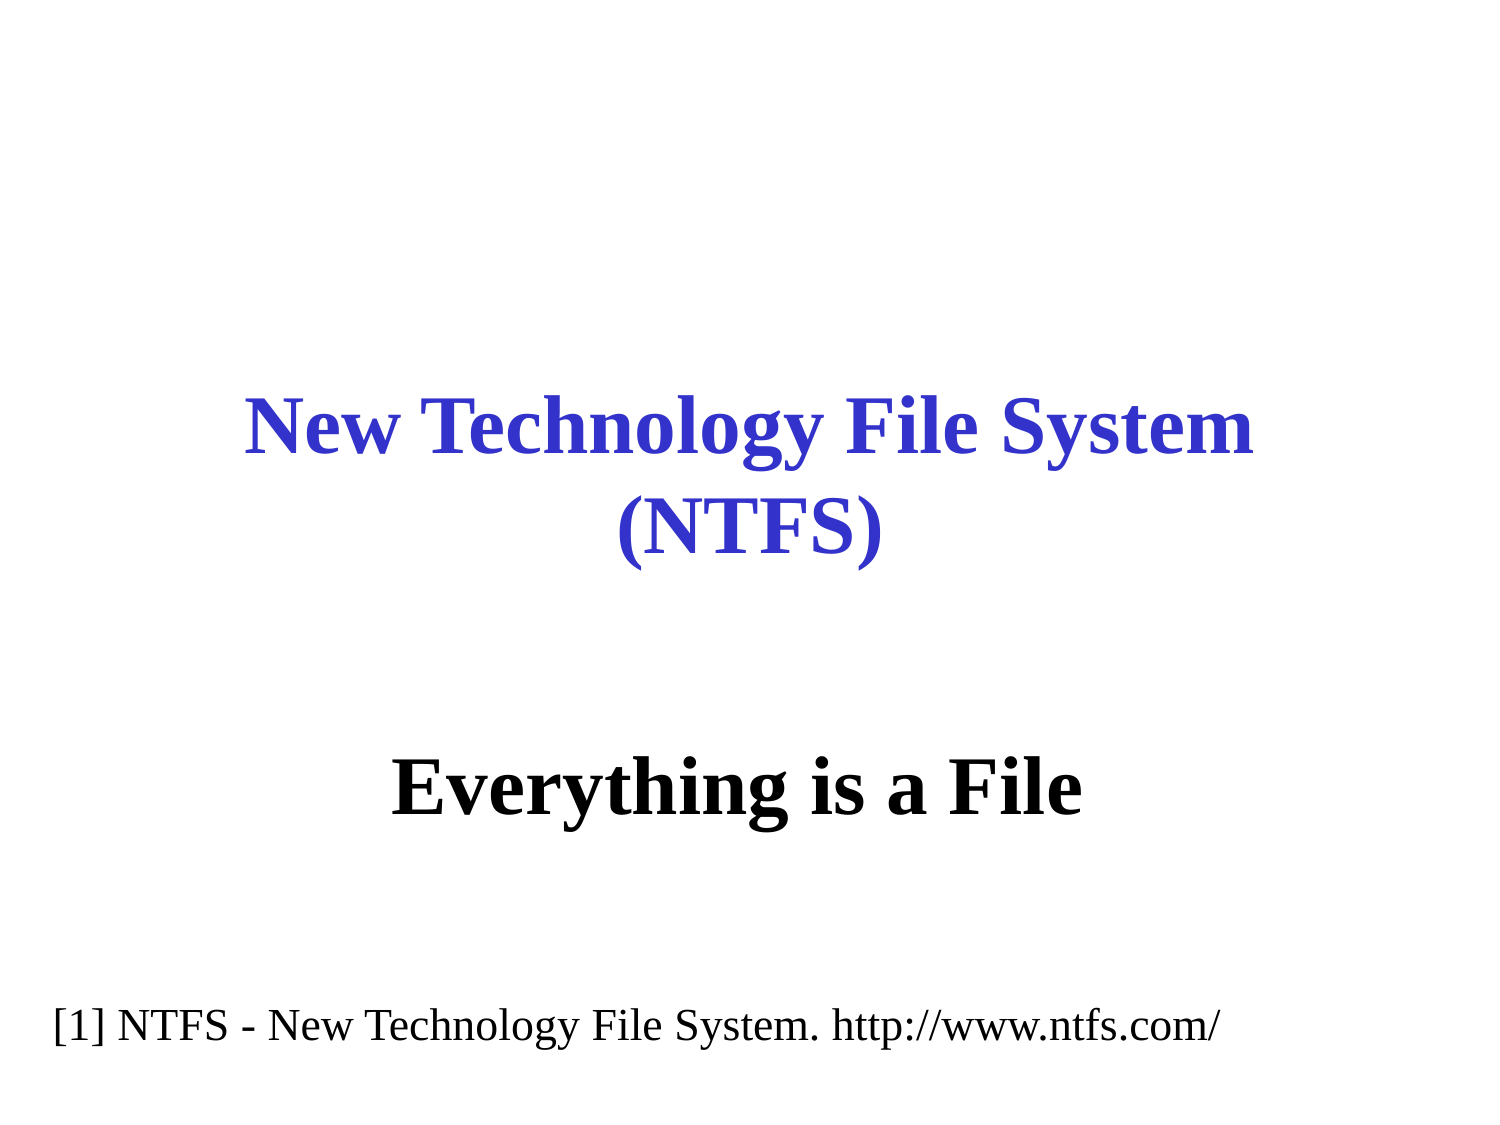

# New Technology File System (NTFS)
Everything is a File
[1] NTFS - New Technology File System. http://www.ntfs.com/
2